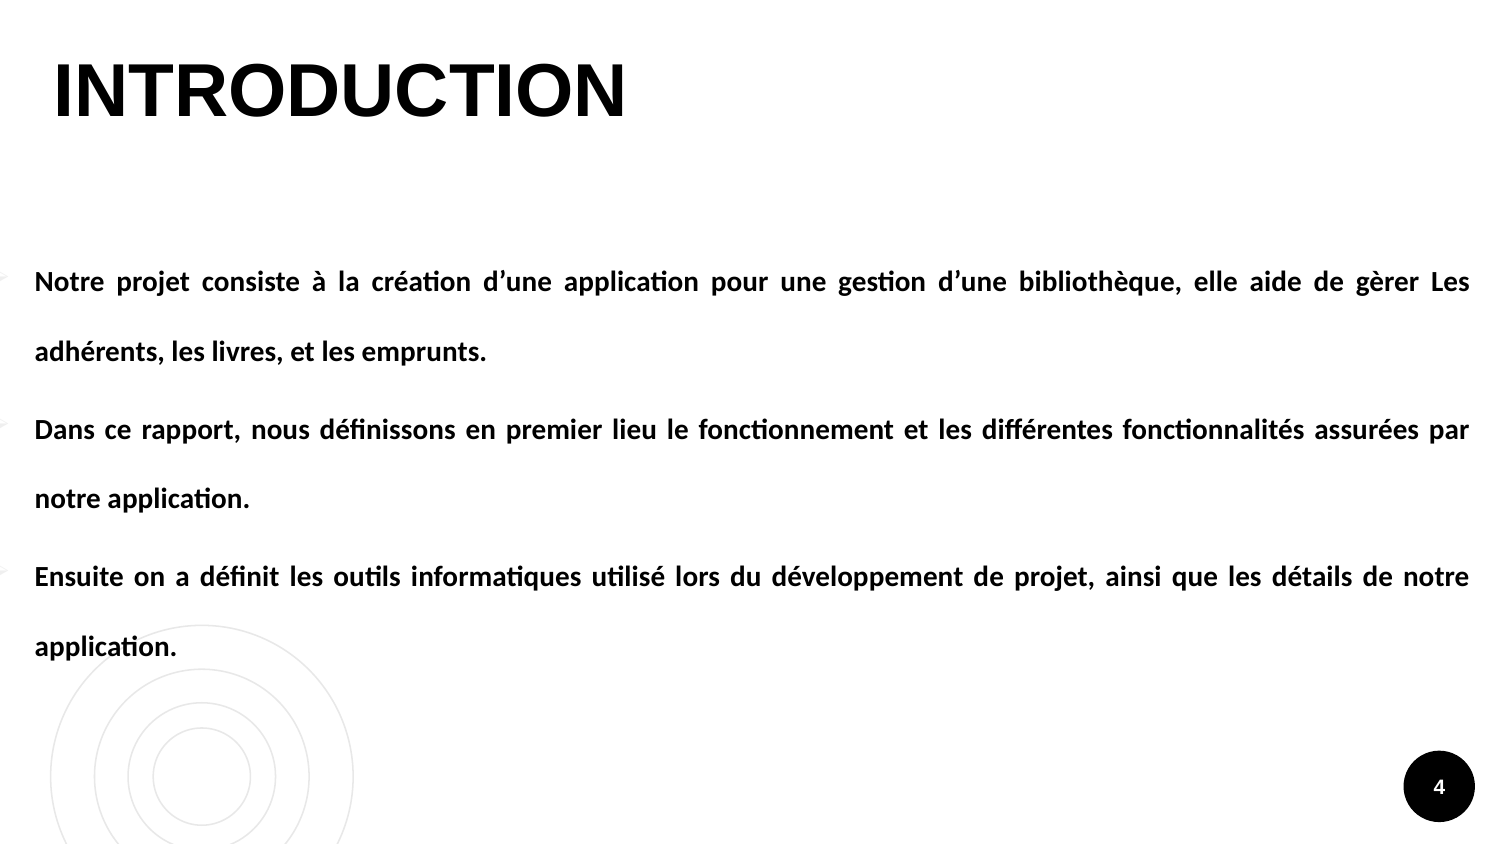

INTRODUCTION
Notre projet consiste à la création d’une application pour une gestion d’une bibliothèque, elle aide de gèrer Les adhérents, les livres, et les emprunts.
Dans ce rapport, nous définissons en premier lieu le fonctionnement et les différentes fonctionnalités assurées par notre application.
Ensuite on a définit les outils informatiques utilisé lors du développement de projet, ainsi que les détails de notre application.
4